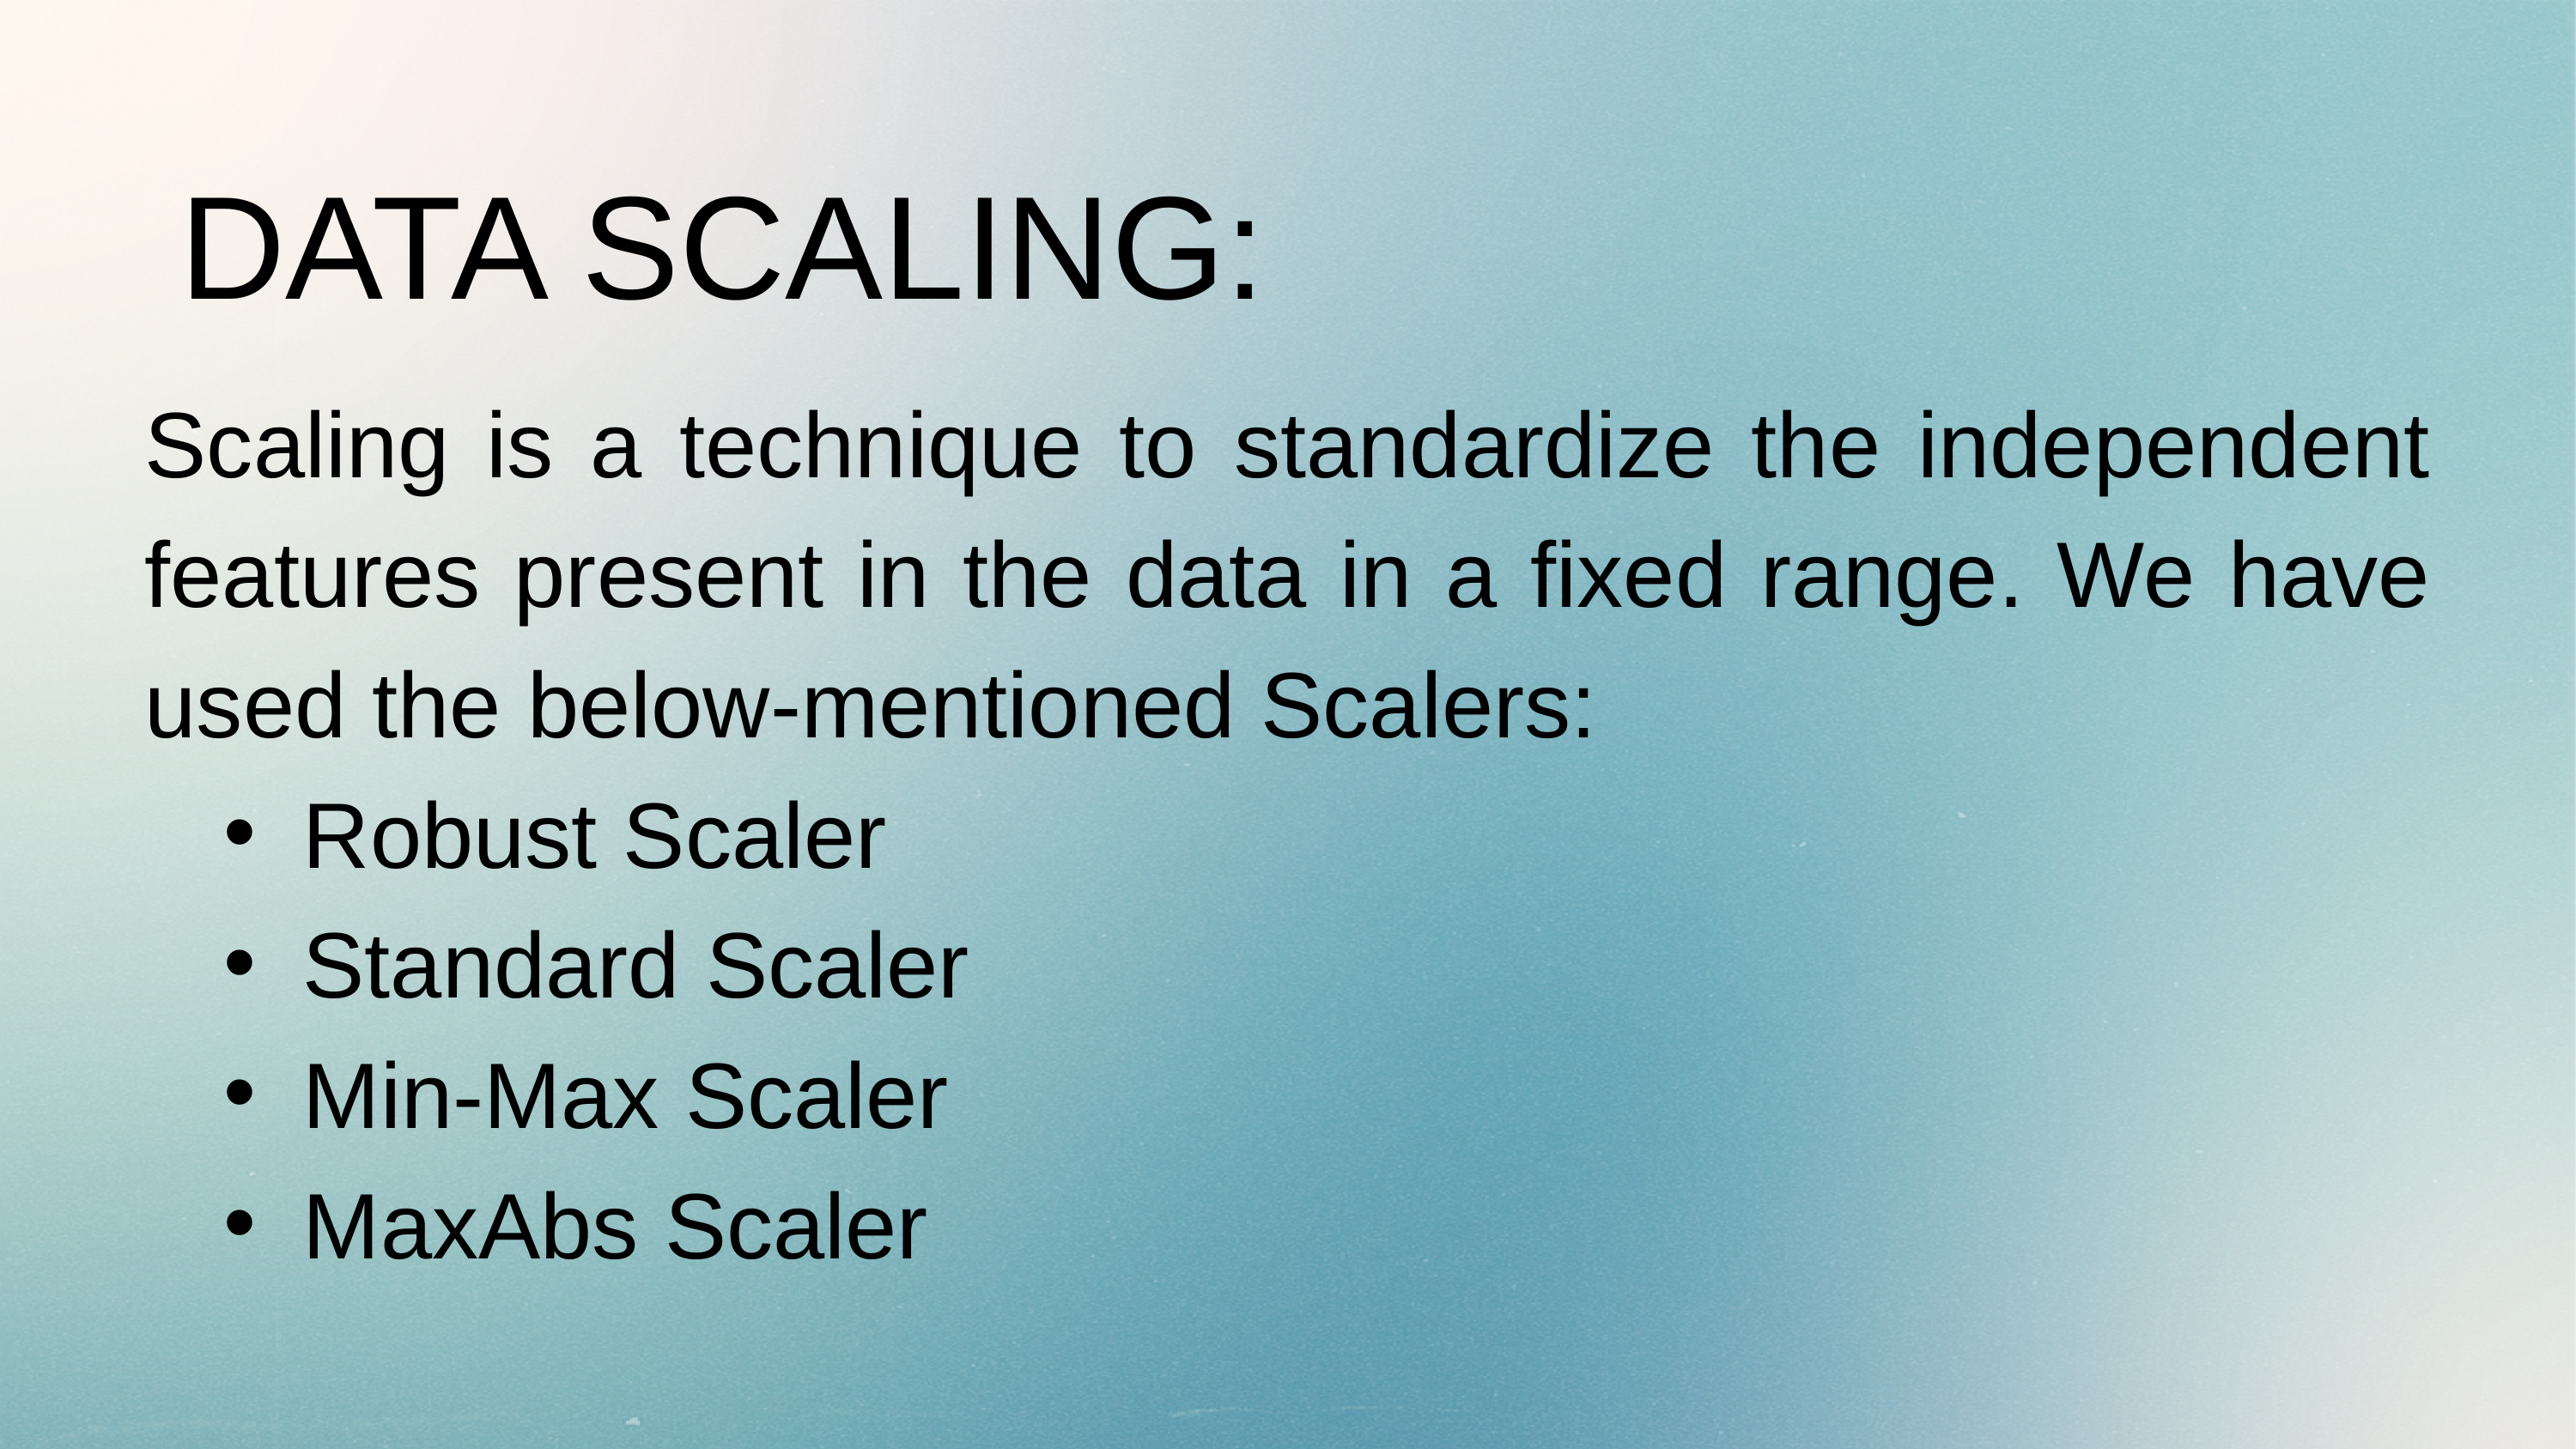

DATA SCALING:
Scaling is a technique to standardize the independent features present in the data in a fixed range. We have used the below-mentioned Scalers:
Robust Scaler
Standard Scaler
Min-Max Scaler
MaxAbs Scaler